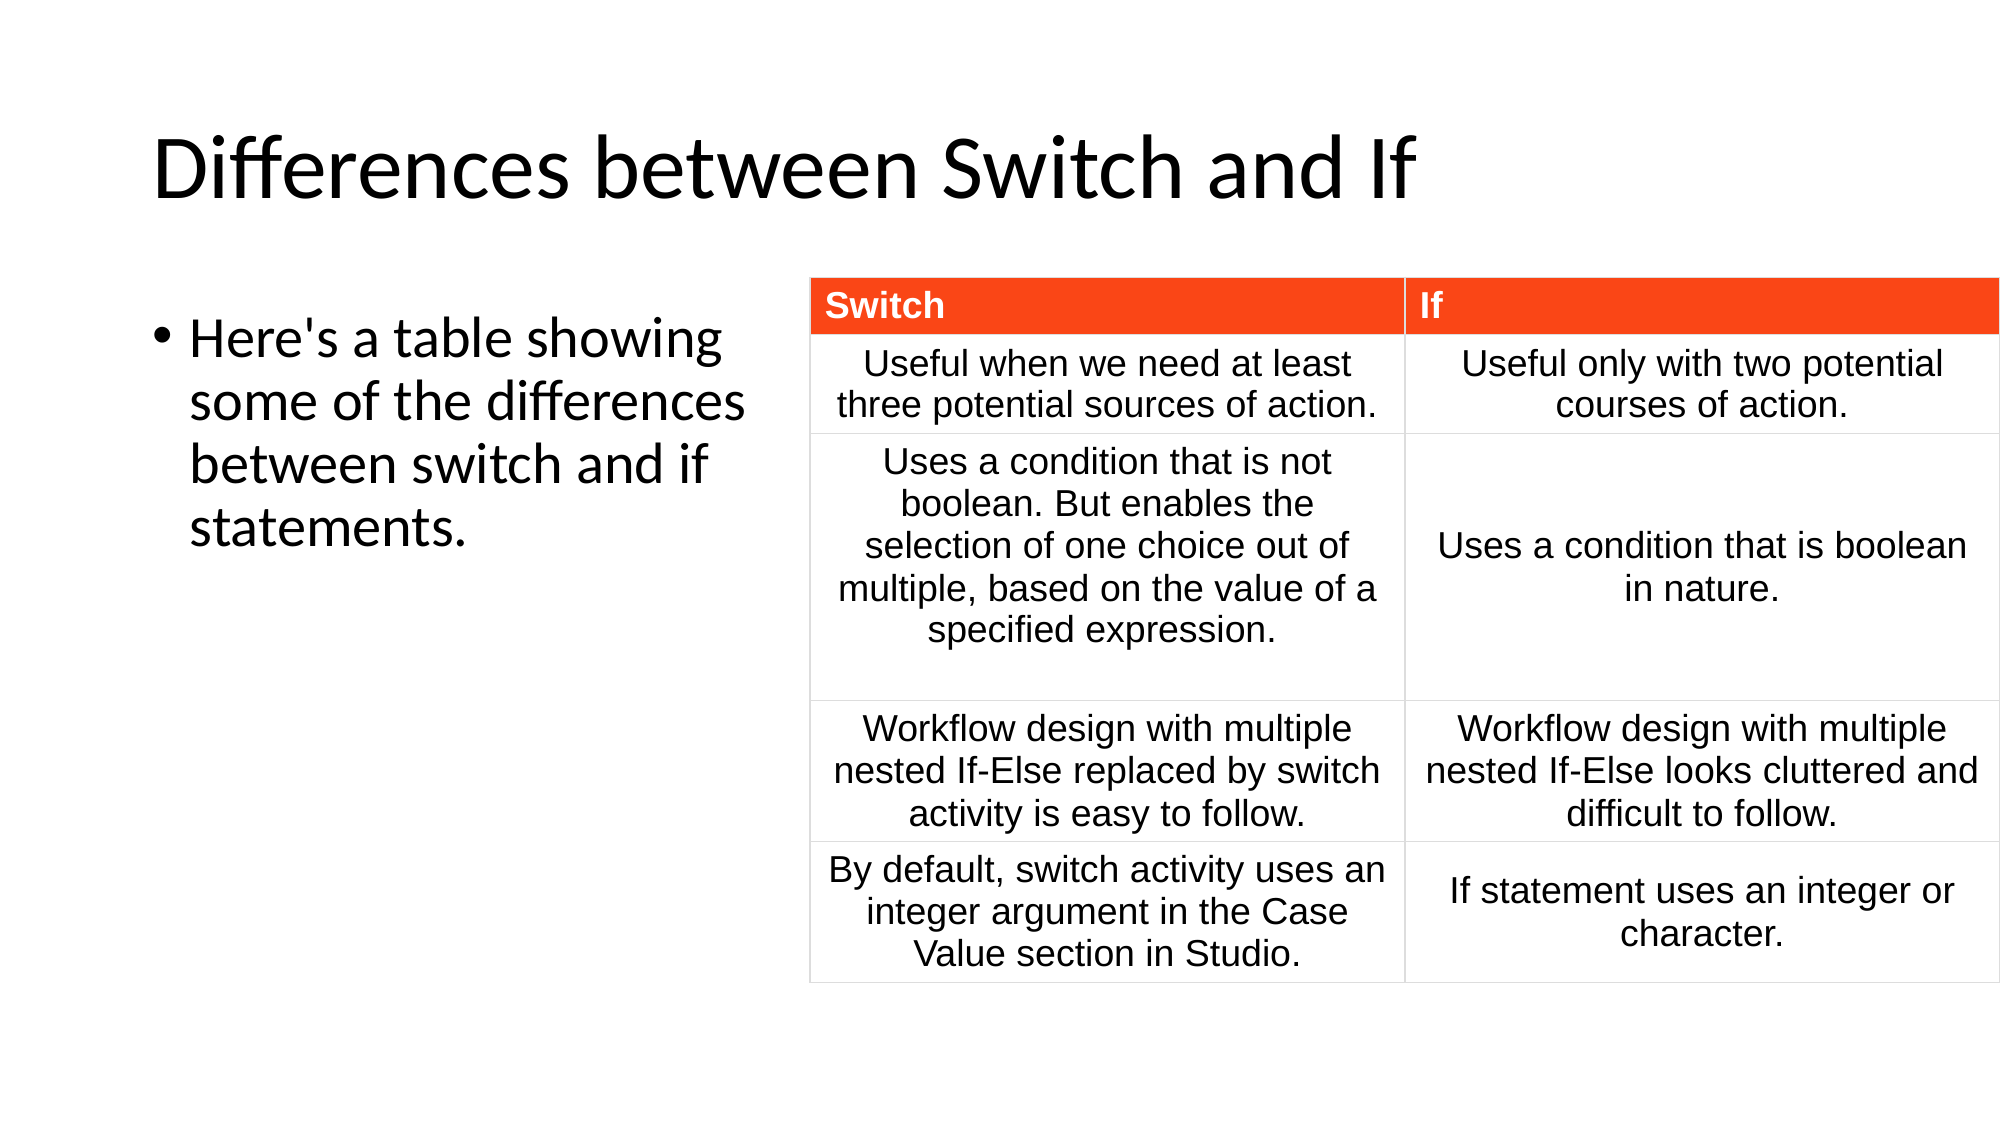

# Differences between Switch and If
| Switch | If |
| --- | --- |
| Useful when we need at least three potential sources of action. | Useful only with two potential courses of action. |
| Uses a condition that is not boolean. But enables the selection of one choice out of multiple, based on the value of a specified expression. | Uses a condition that is boolean in nature. |
| Workflow design with multiple nested If-Else replaced by switch activity is easy to follow. | Workflow design with multiple nested If-Else looks cluttered and difficult to follow. |
| By default, switch activity uses an integer argument in the Case Value section in Studio. | If statement uses an integer or character. |
Here's a table showing some of the differences between switch and if statements.